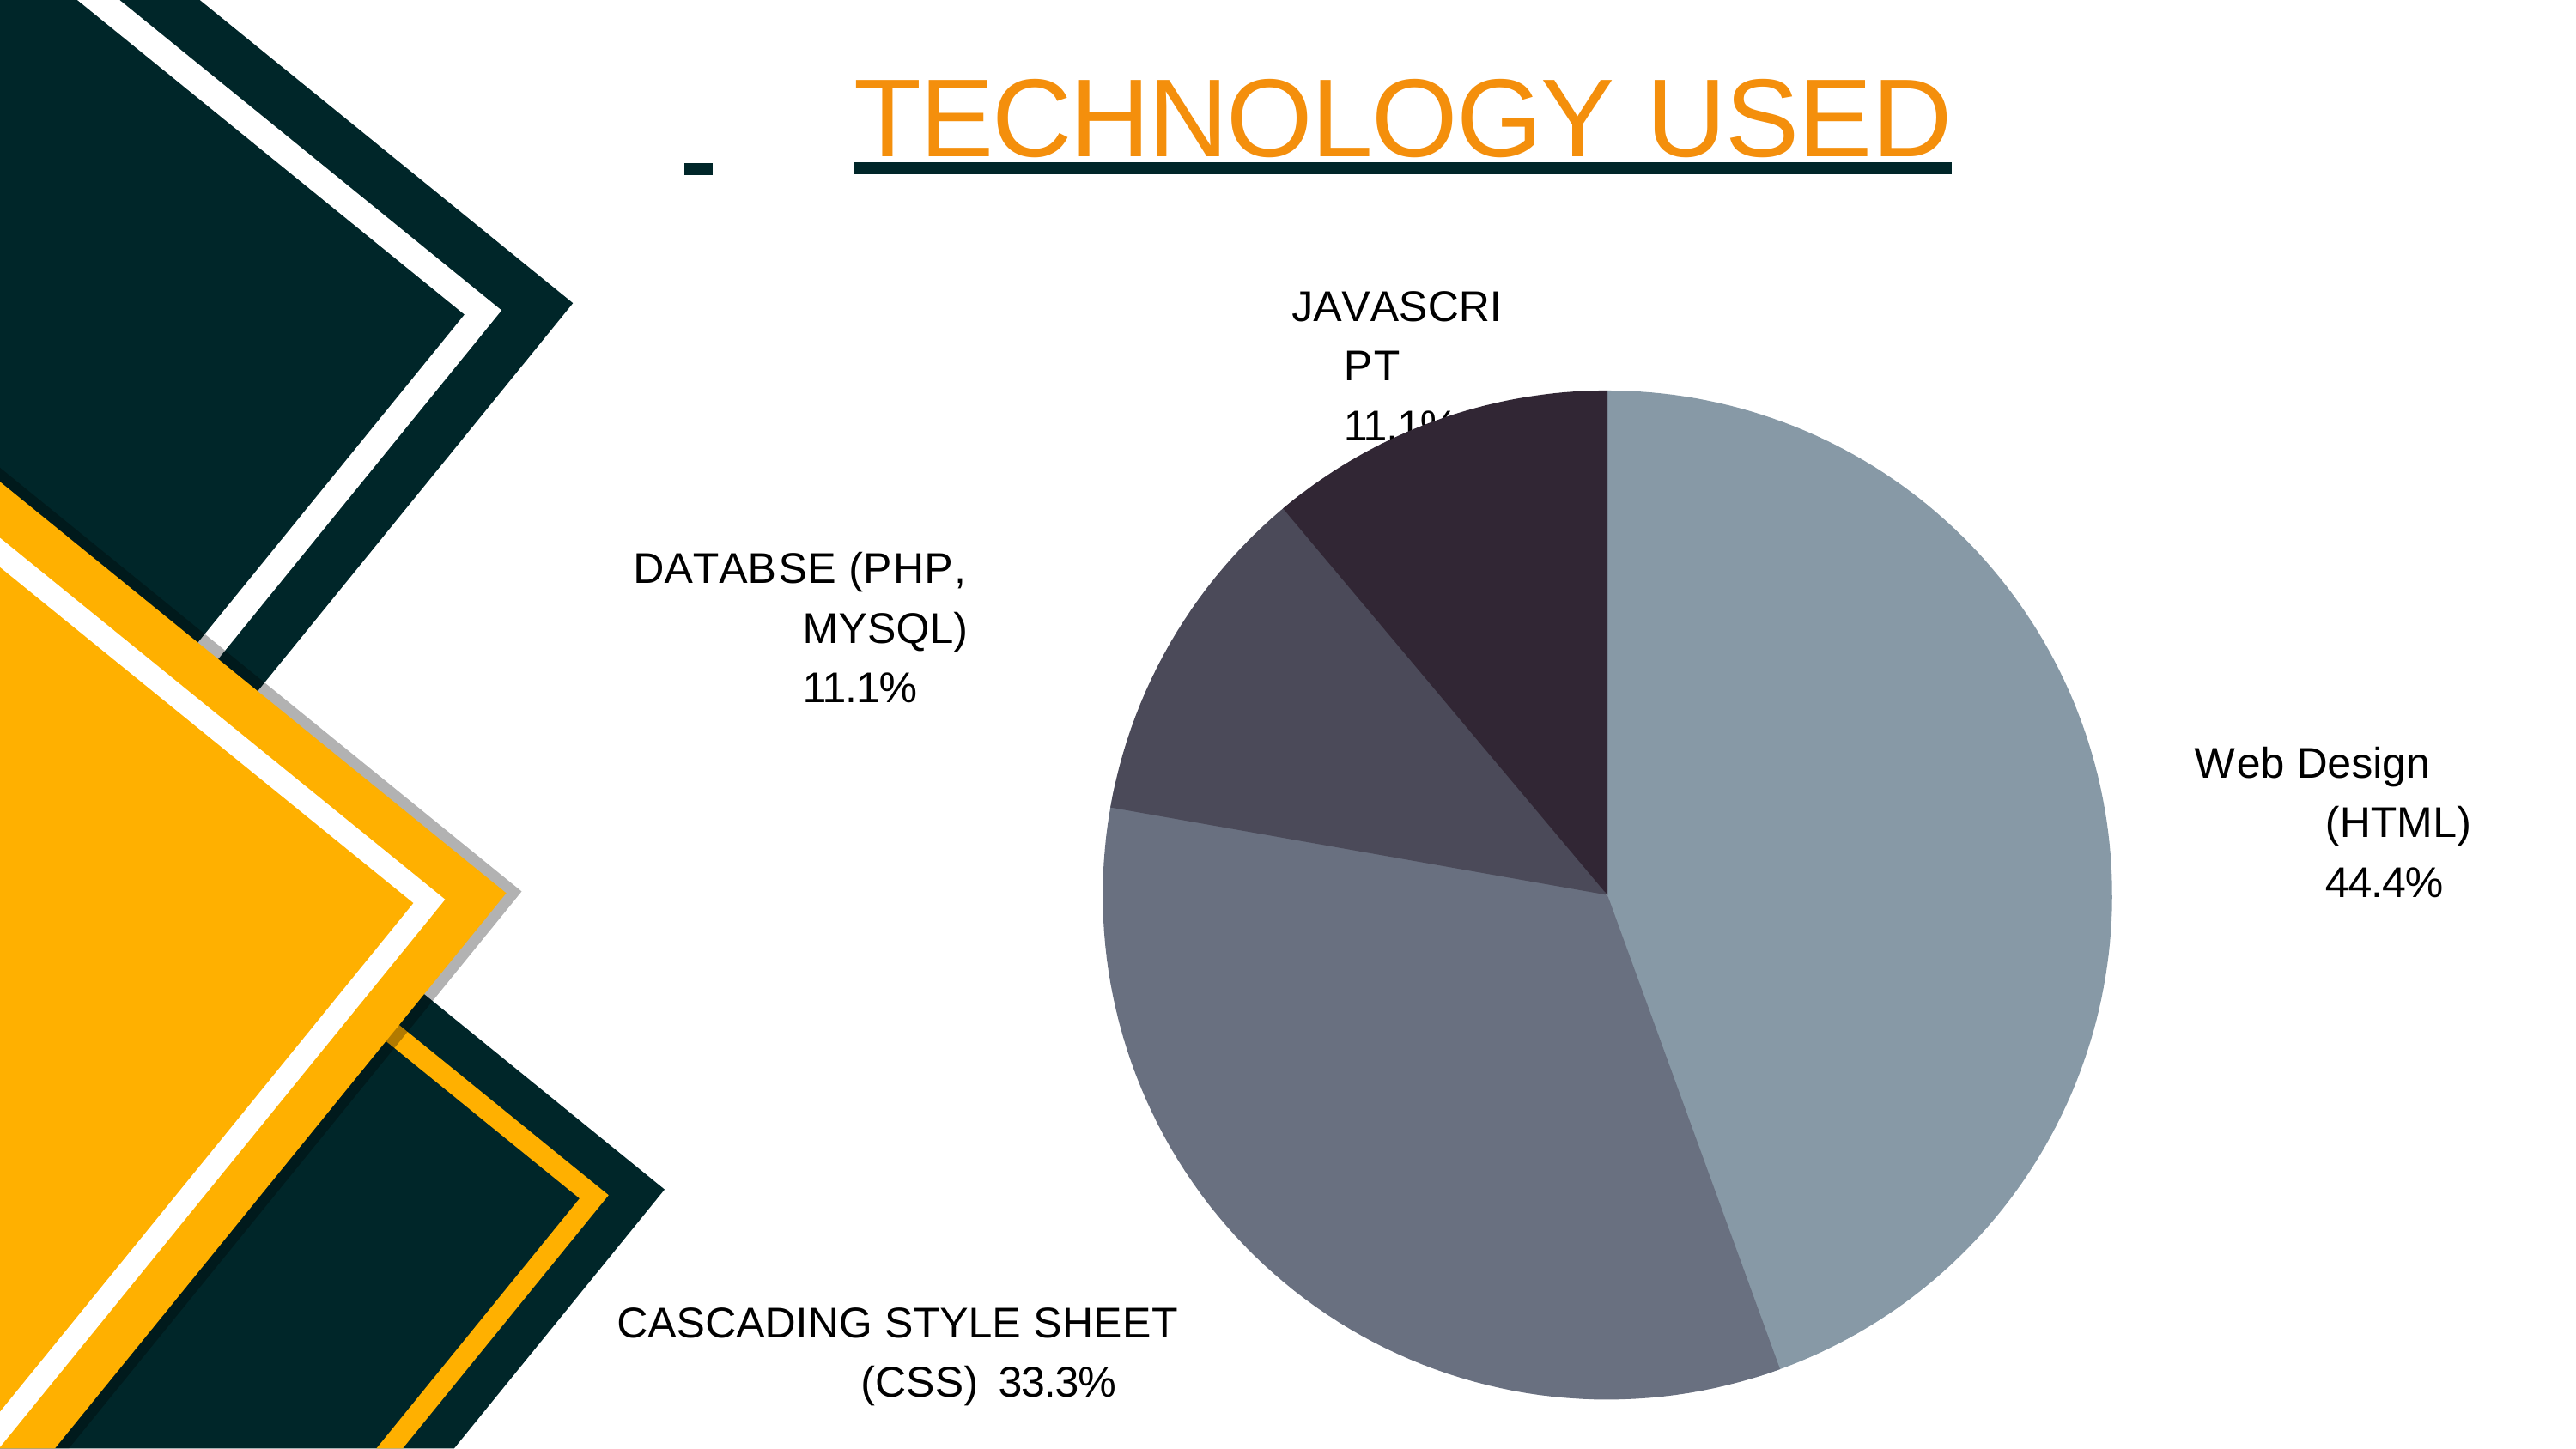

# TECHNOLOGY USED
JAVASCRIPT  11.1%

DATABSE (PHP, MYSQL)  11.1%
Web Design (HTML)  44.4%
CASCADING STYLE SHEET (CSS)  33.3%